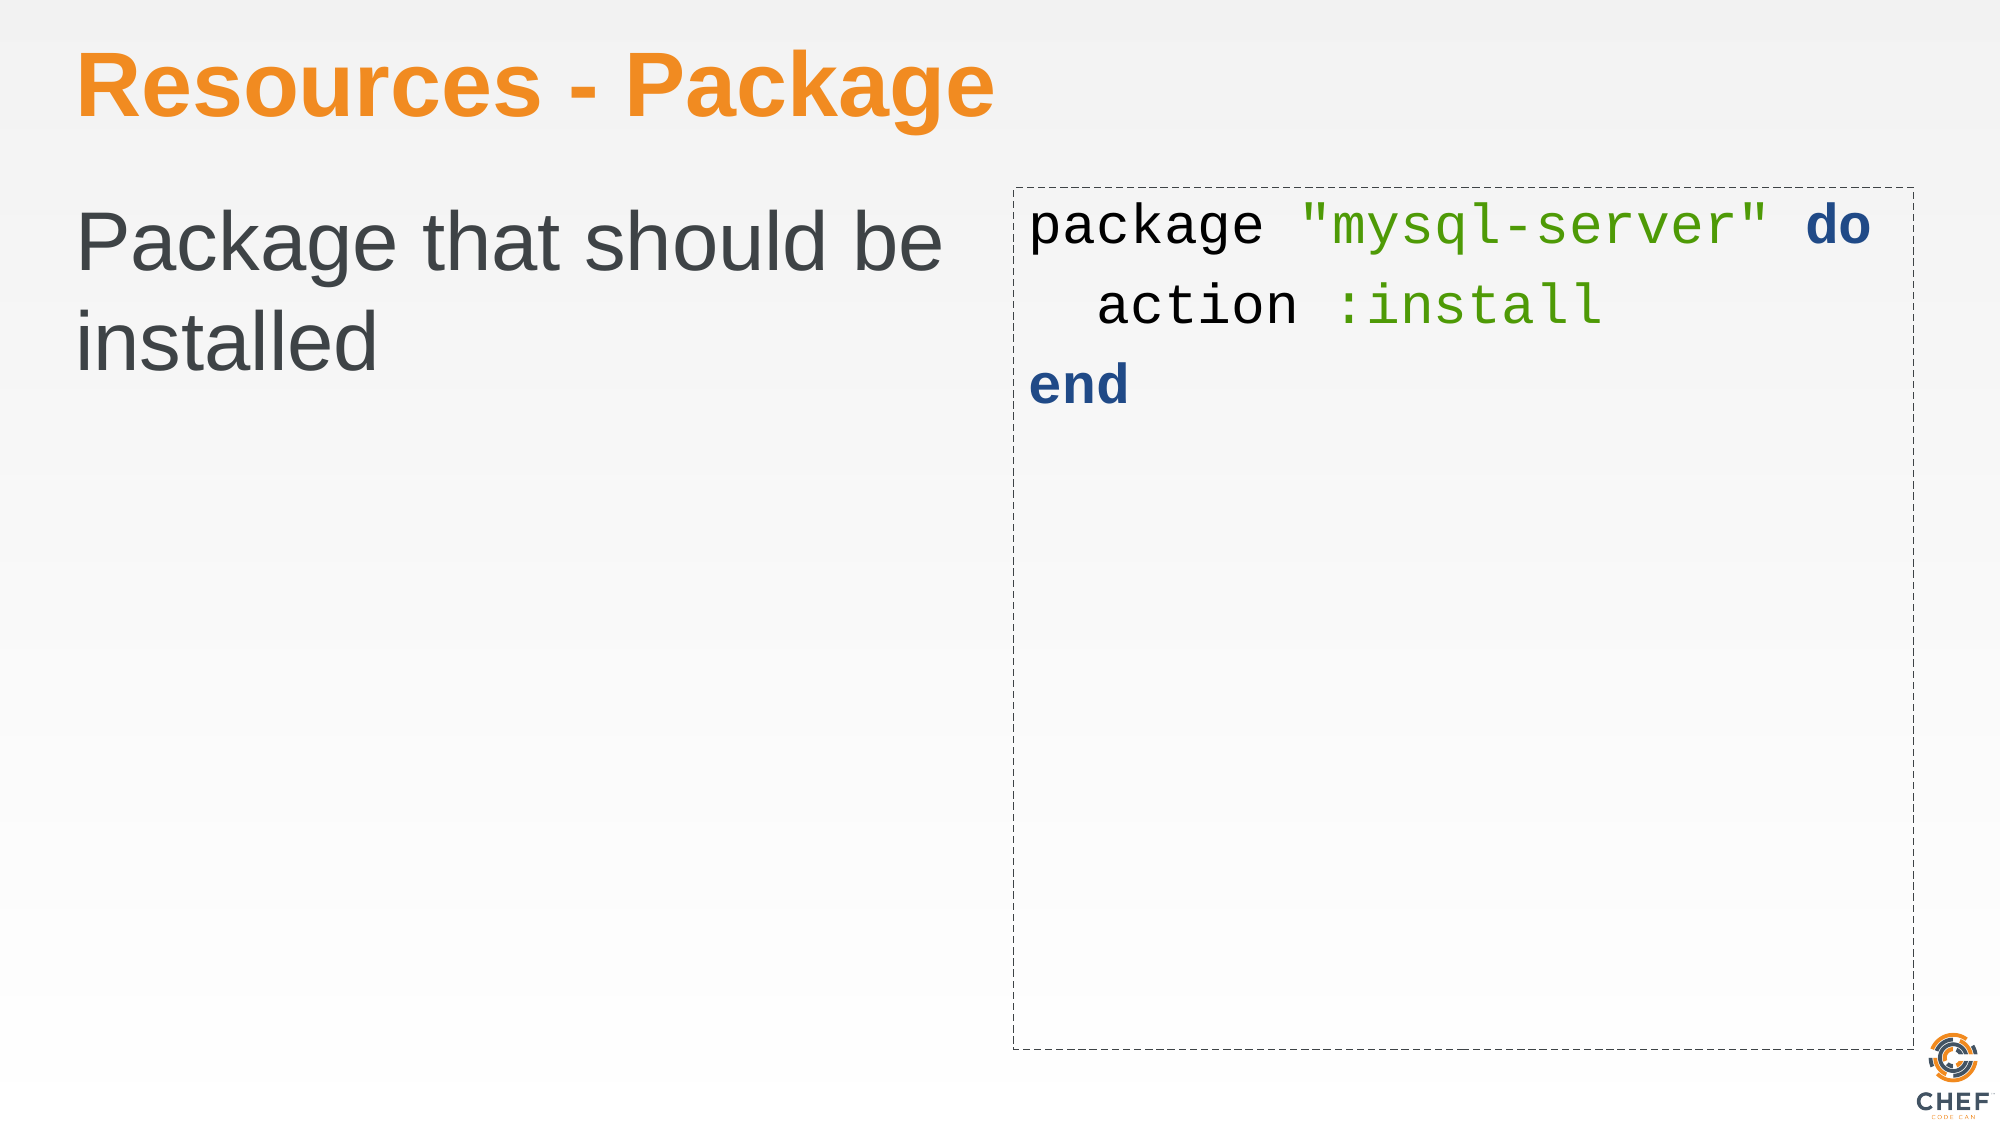

# Resources - Package
Package that should be installed
package "mysql-server" do
  action :install
end